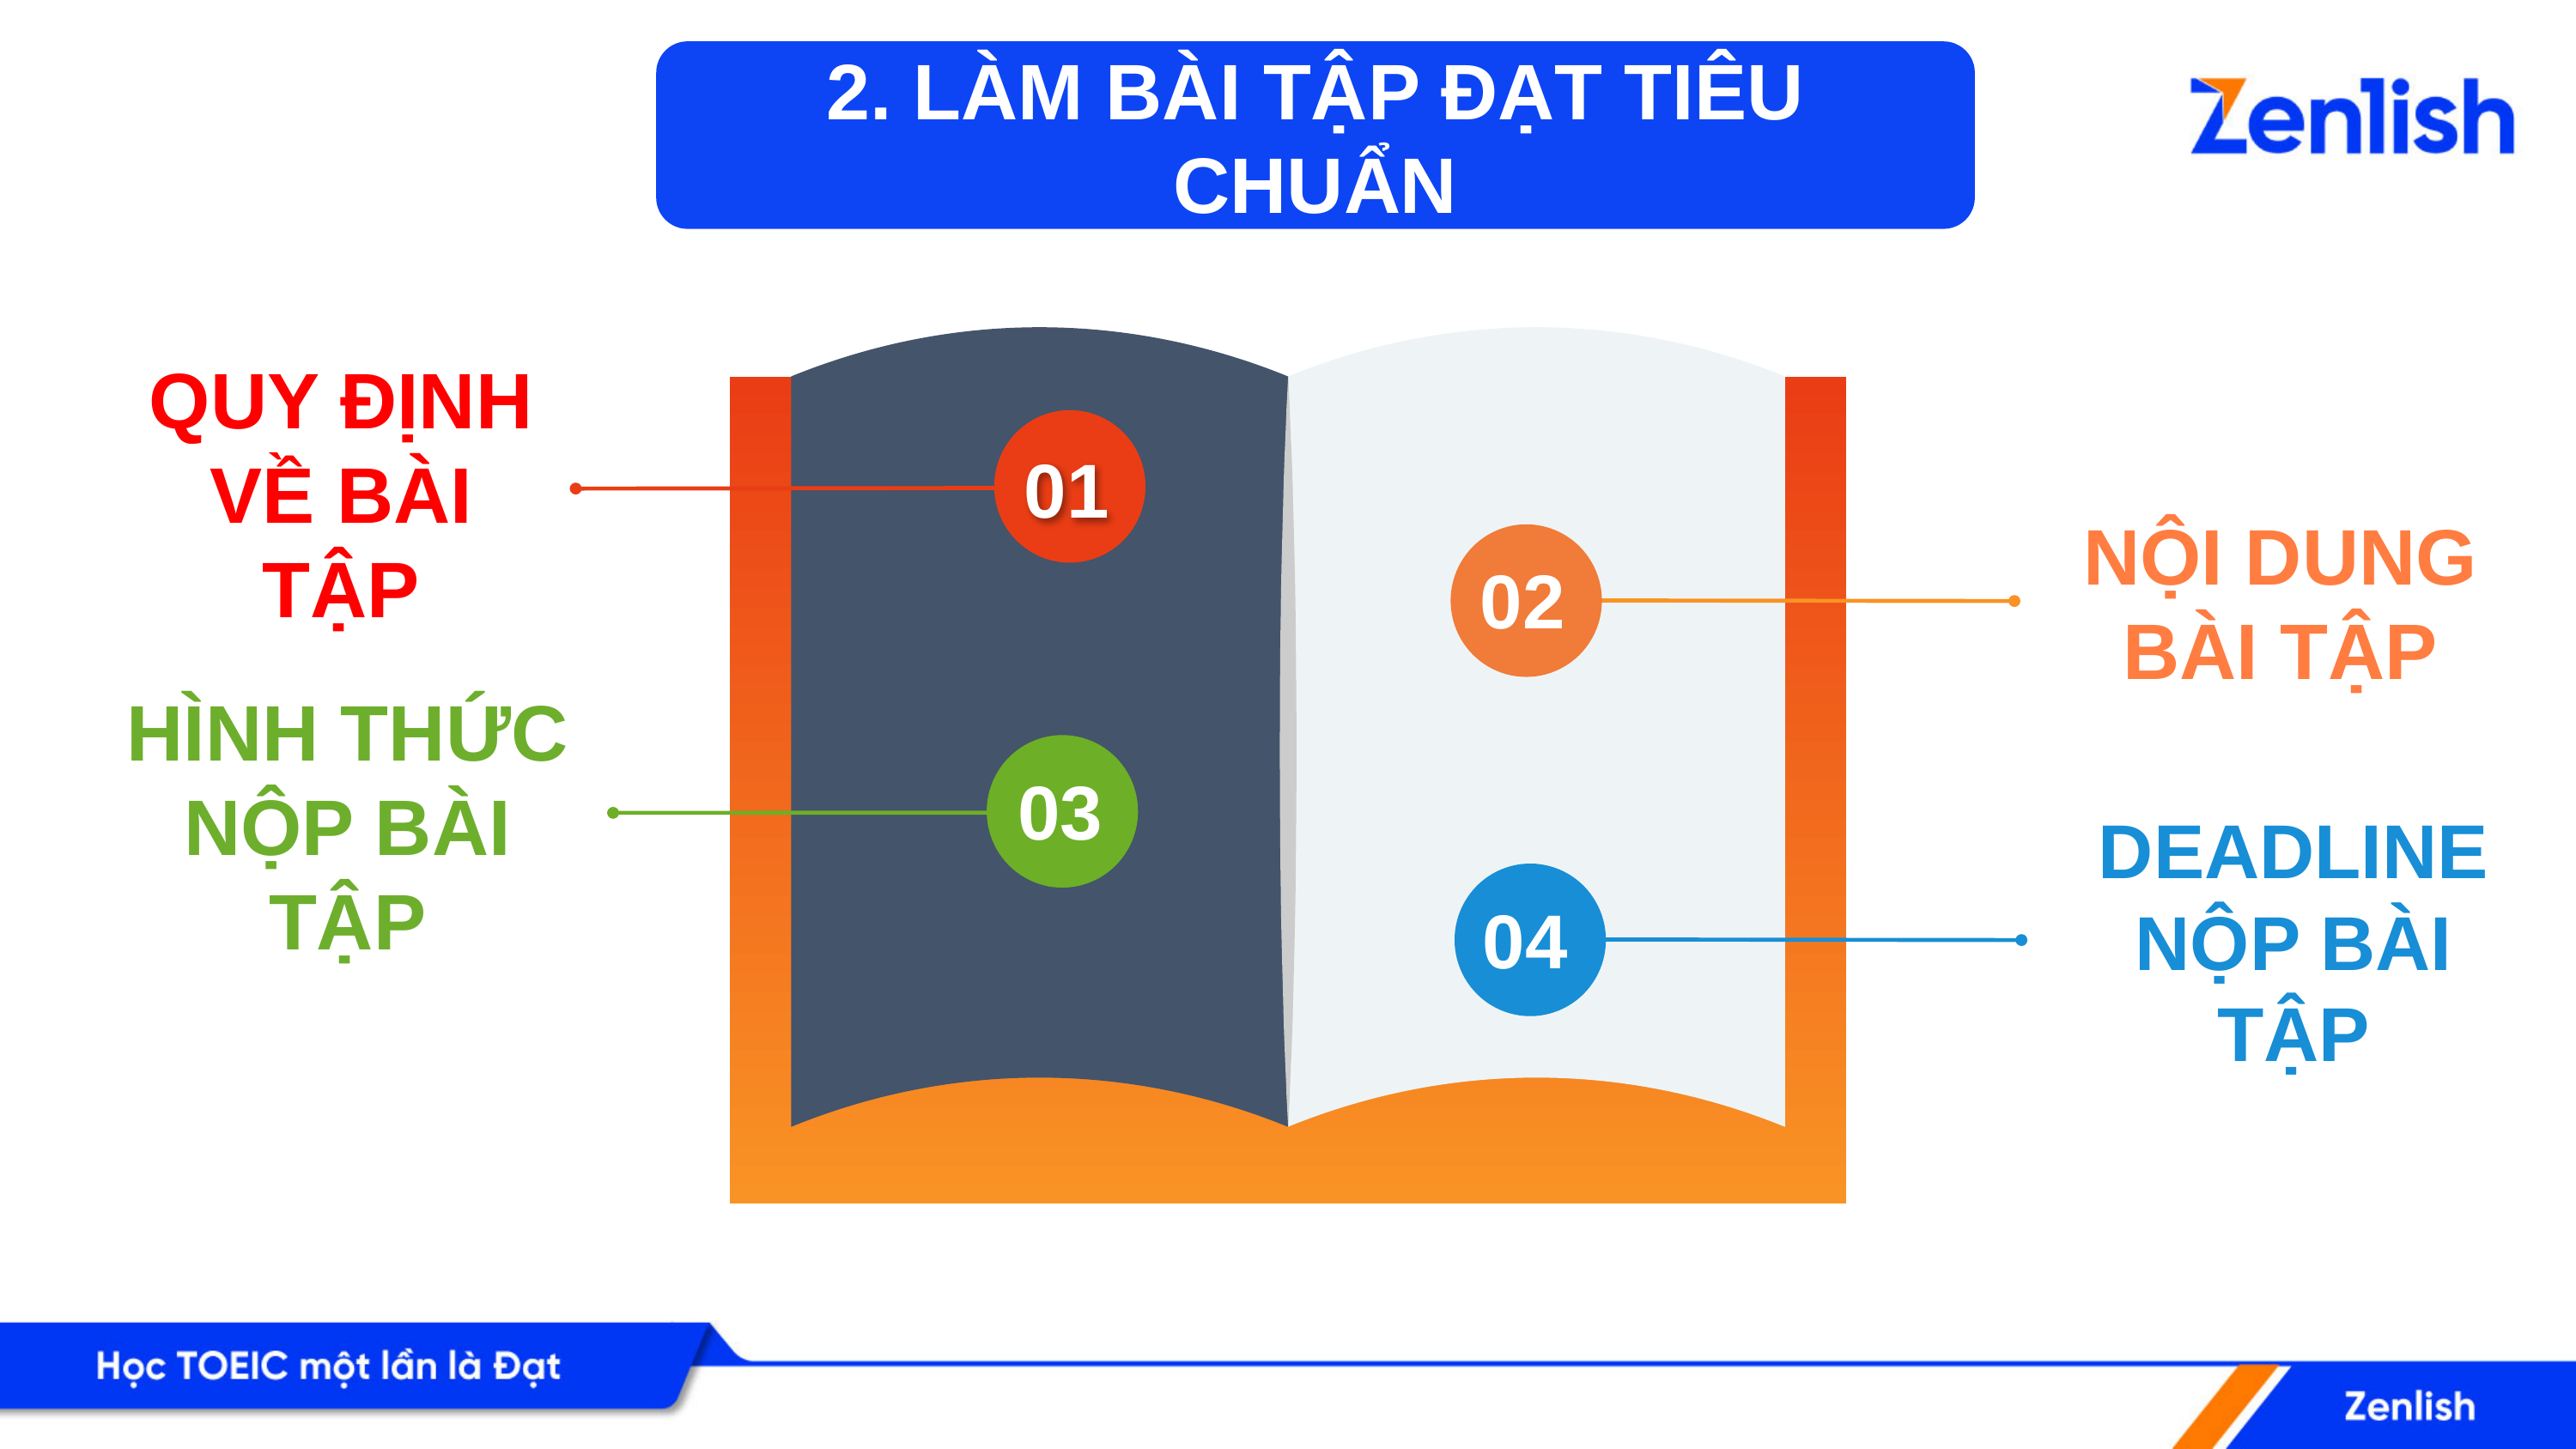

2. LÀM BÀI TẬP ĐẠT TIÊU CHUẨN

 01
QUY ĐỊNH VỀ BÀI TẬP

 02
NỘI DUNG BÀI TẬP

 03
HÌNH THỨC NỘP BÀI TẬP

04
 04
DEADLINE NỘP BÀI TẬP